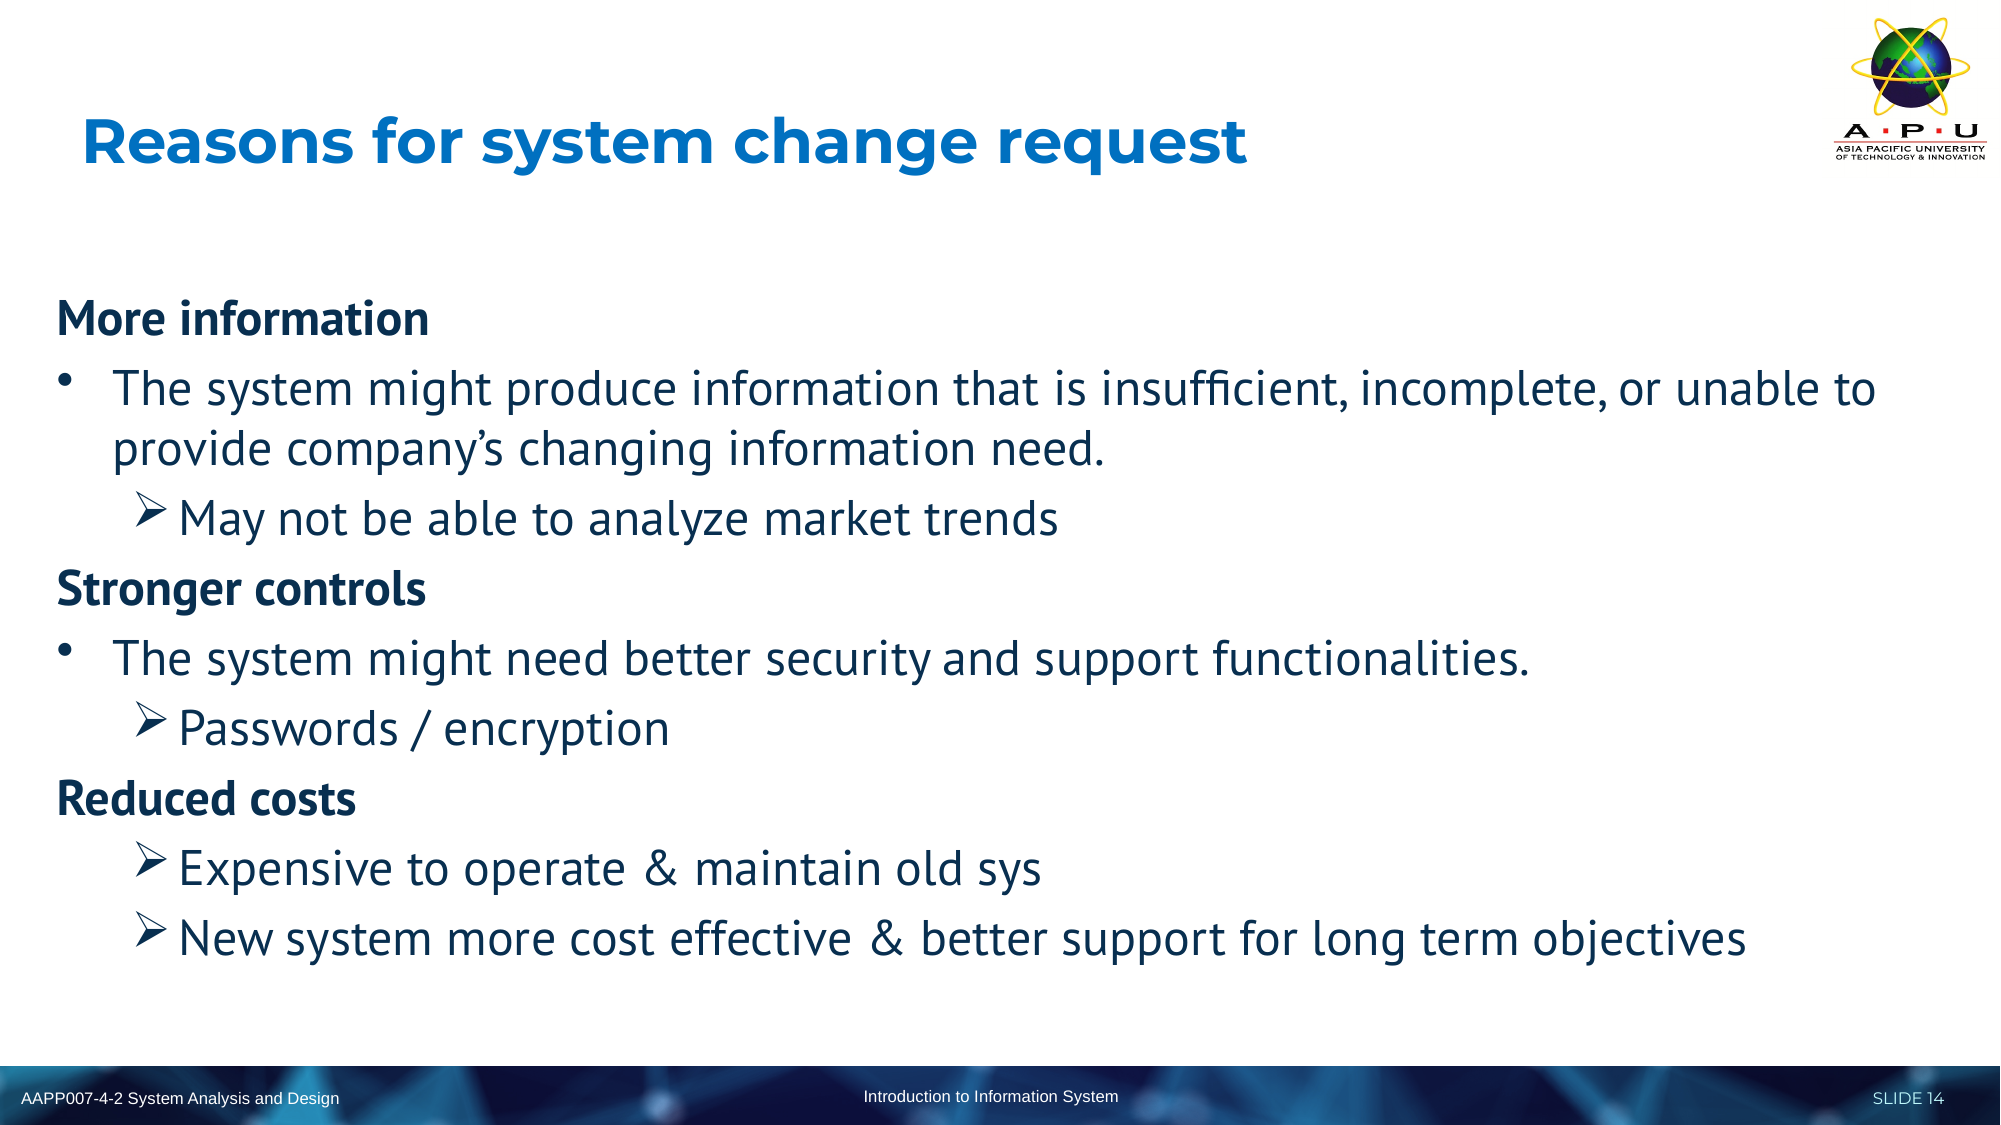

# Reasons for system change request
More information
The system might produce information that is insufficient, incomplete, or unable to provide company’s changing information need.
May not be able to analyze market trends
Stronger controls
The system might need better security and support functionalities.
Passwords / encryption
Reduced costs
Expensive to operate & maintain old sys
New system more cost effective & better support for long term objectives